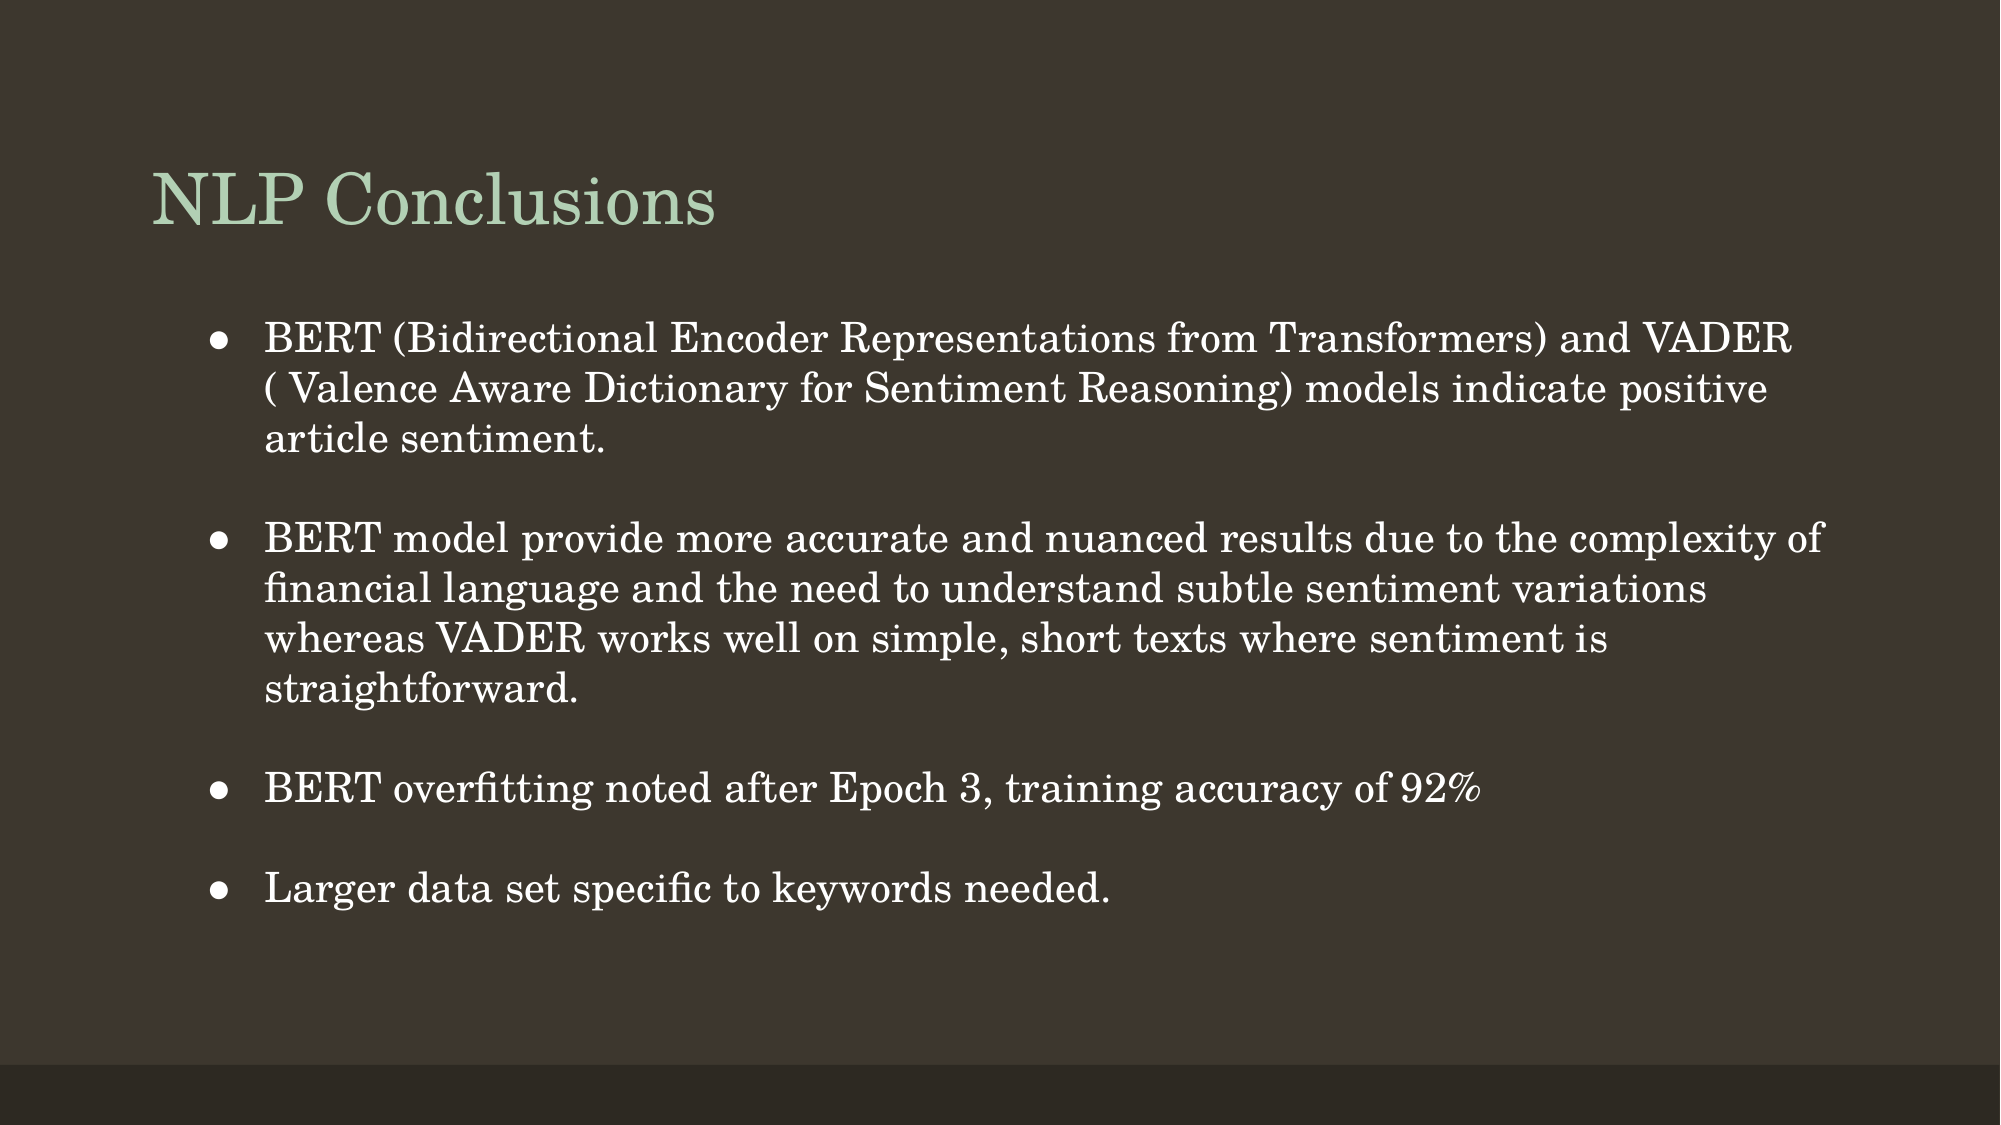

# NLP Conclusions
BERT (Bidirectional Encoder Representations from Transformers) and VADER ( Valence Aware Dictionary for Sentiment Reasoning) models indicate positive article sentiment.

BERT model provide more accurate and nuanced results due to the complexity of financial language and the need to understand subtle sentiment variations whereas VADER works well on simple, short texts where sentiment is straightforward.

BERT overfitting noted after Epoch 3, training accuracy of 92%

Larger data set specific to keywords needed.